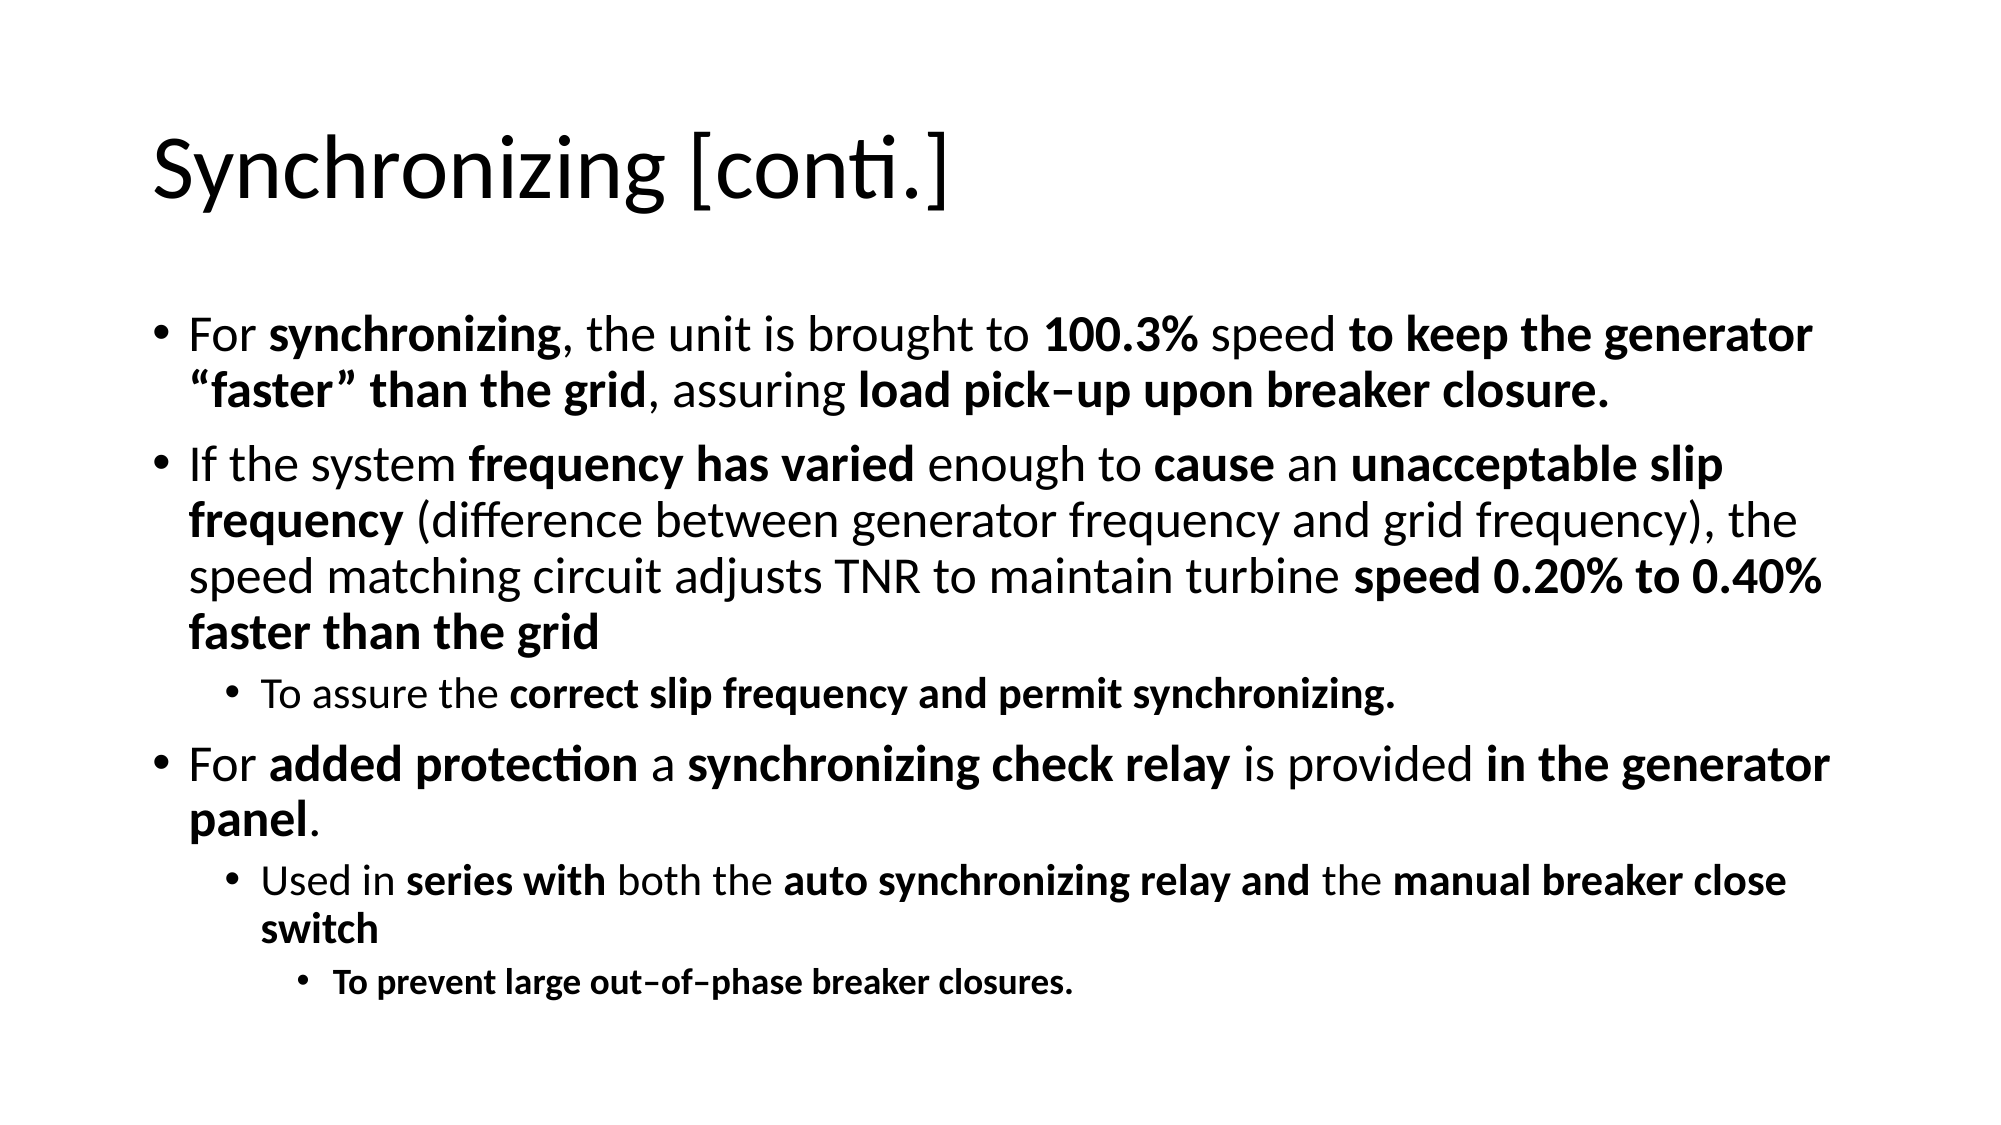

# Synchronizing [conti.]
For synchronizing, the unit is brought to 100.3% speed to keep the generator “faster” than the grid, assuring load pick–up upon breaker closure.
If the system frequency has varied enough to cause an unacceptable slip frequency (difference between generator frequency and grid frequency), the speed matching circuit adjusts TNR to maintain turbine speed 0.20% to 0.40% faster than the grid
To assure the correct slip frequency and permit synchronizing.
For added protection a synchronizing check relay is provided in the generator panel.
Used in series with both the auto synchronizing relay and the manual breaker close switch
To prevent large out–of–phase breaker closures.